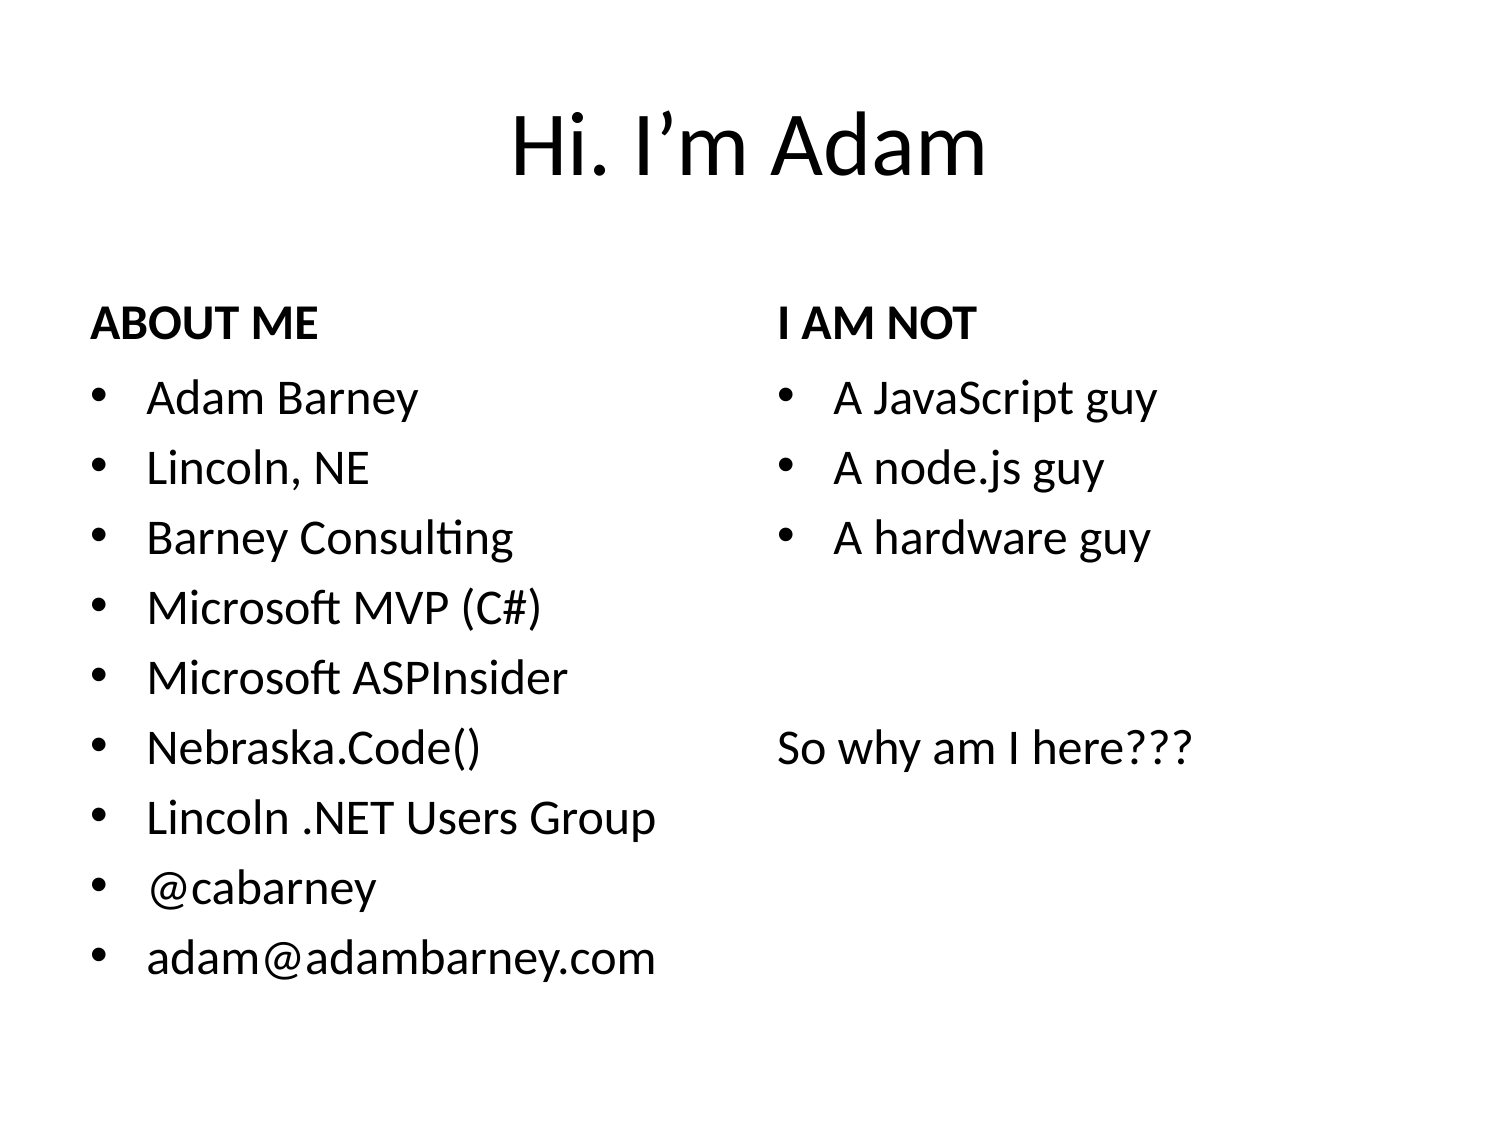

# Hi. I’m Adam
ABOUT ME
I AM NOT
Adam Barney
Lincoln, NE
Barney Consulting
Microsoft MVP (C#)
Microsoft ASPInsider
Nebraska.Code()
Lincoln .NET Users Group
@cabarney
adam@adambarney.com
A JavaScript guy
A node.js guy
A hardware guy

So why am I here???